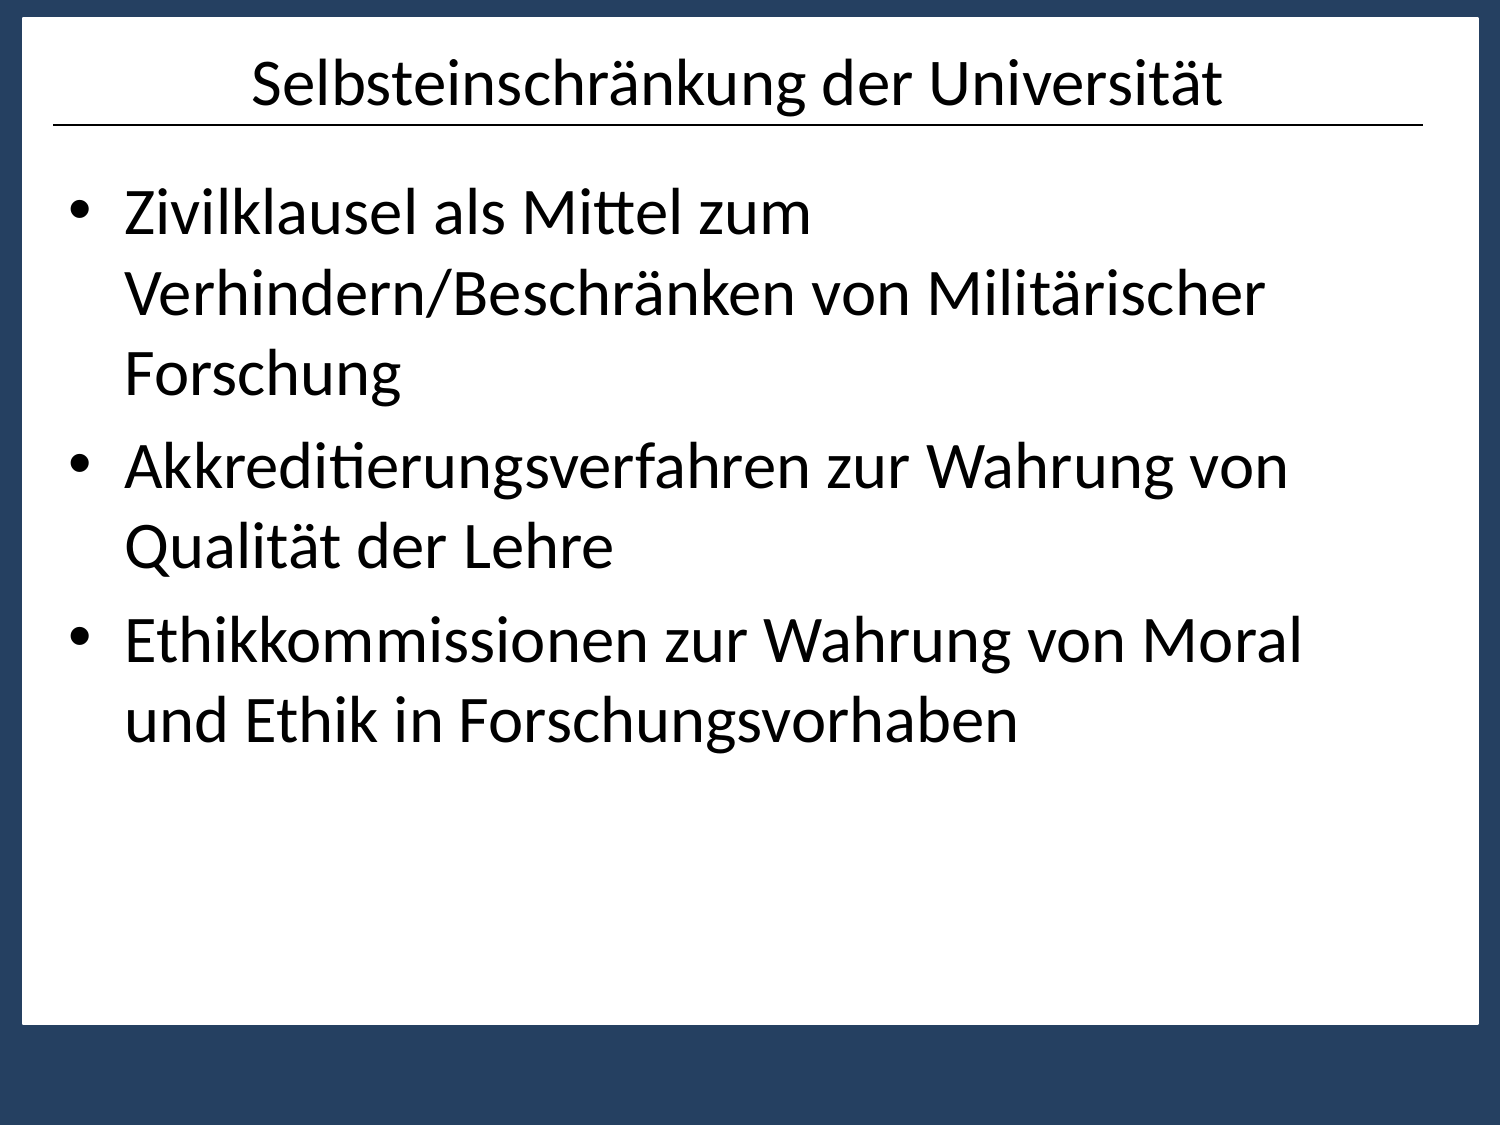

# Selbsteinschränkung der Universität
Zivilklausel als Mittel zum Verhindern/Beschränken von Militärischer Forschung
Akkreditierungsverfahren zur Wahrung von Qualität der Lehre
Ethikkommissionen zur Wahrung von Moral und Ethik in Forschungsvorhaben